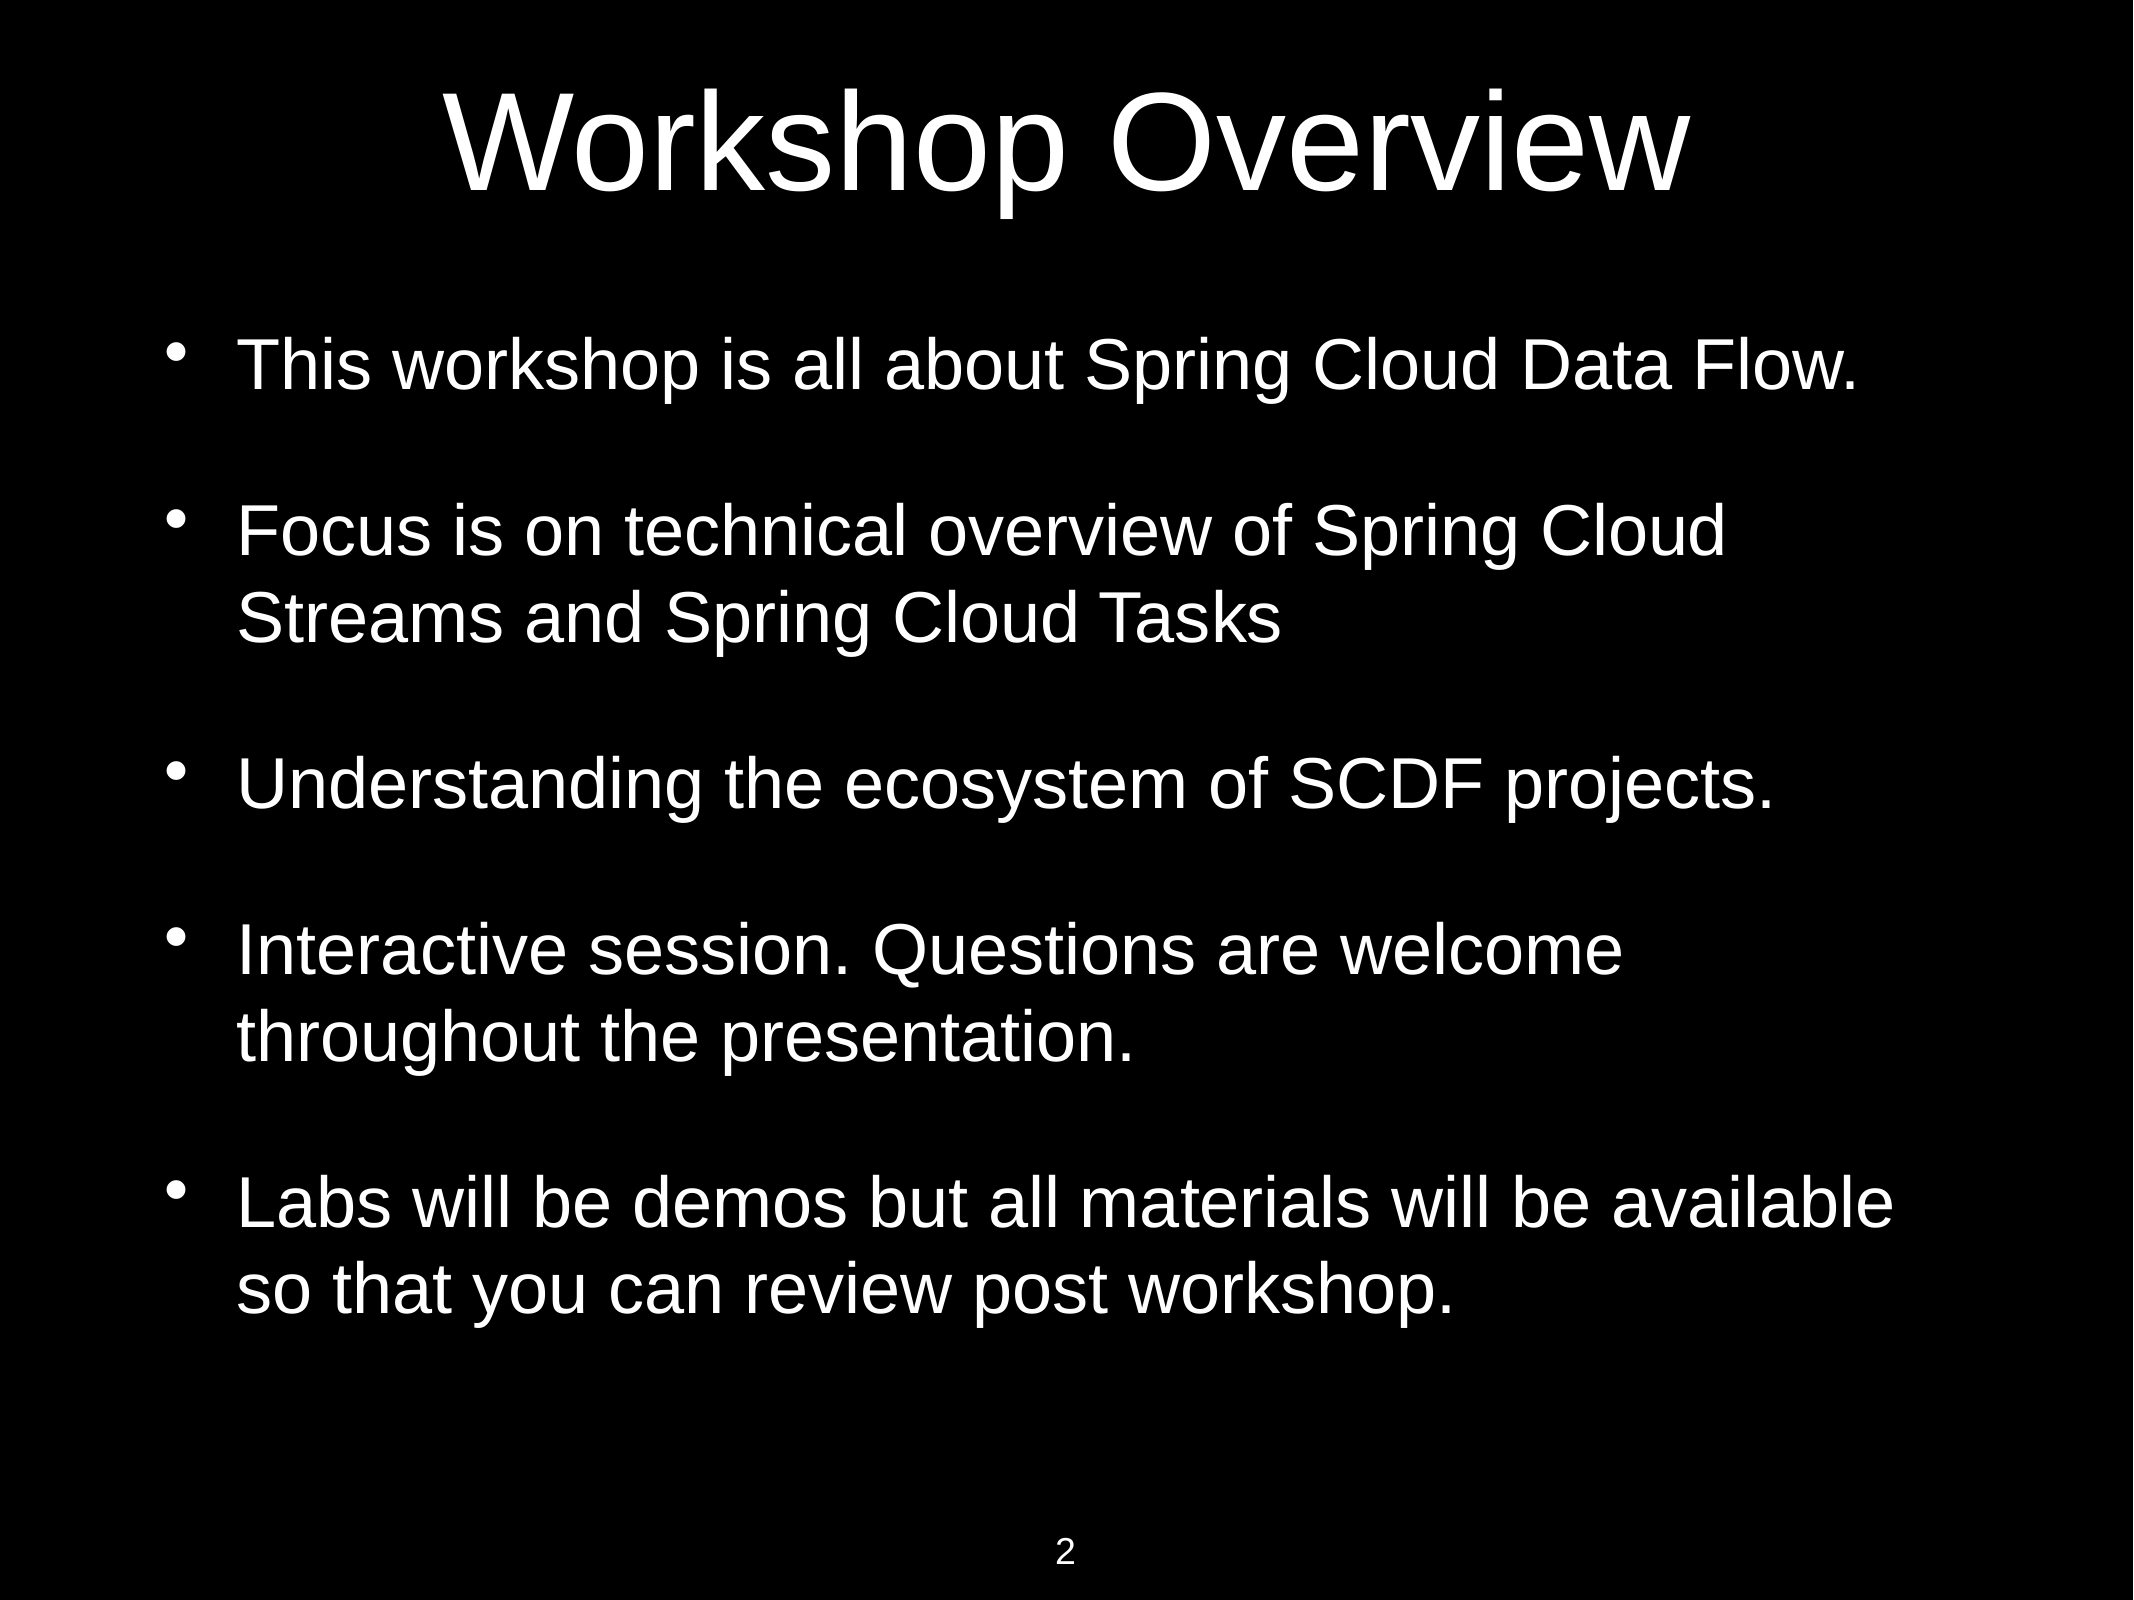

# Workshop Overview

This workshop is all about Spring Cloud Data Flow.
Focus is on technical overview of Spring Cloud Streams and Spring Cloud Tasks
Understanding the ecosystem of SCDF projects.
Interactive session. Questions are welcome throughout the presentation.
Labs will be demos but all materials will be available so that you can review post workshop.

2